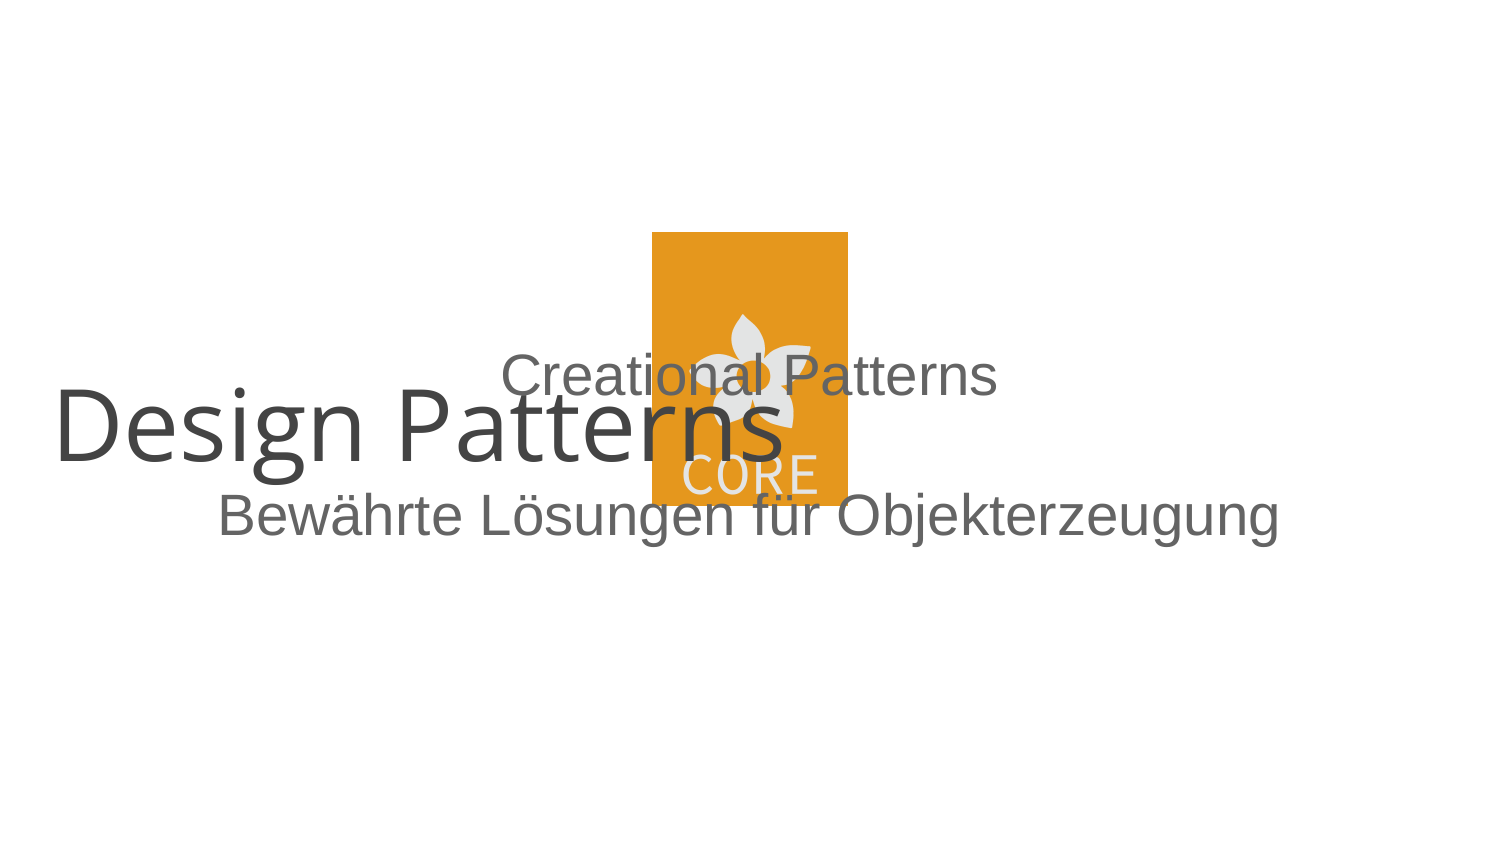

# Design Patterns
Creational Patterns

Bewährte Lösungen für Objekterzeugung